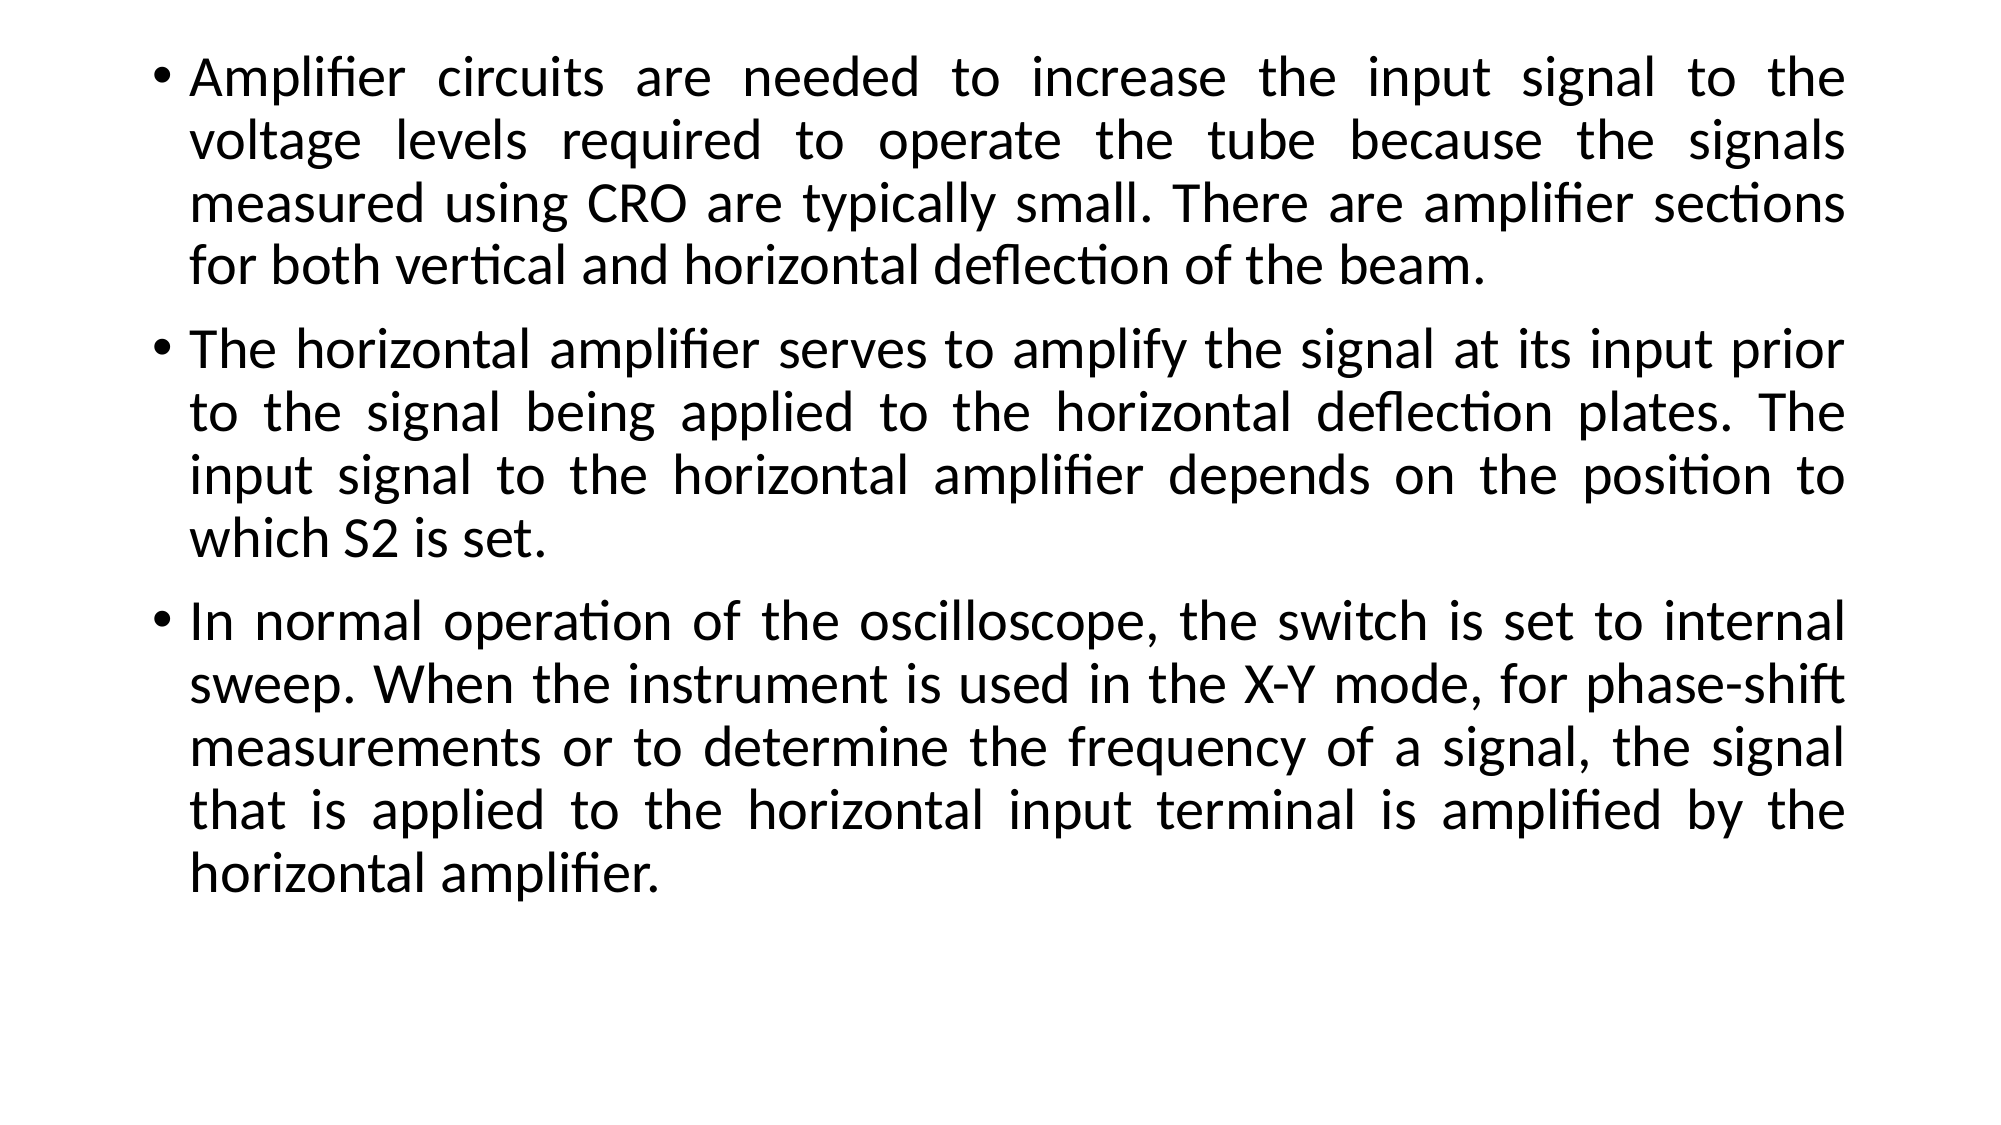

Amplifier circuits are needed to increase the input signal to the voltage levels required to operate the tube because the signals measured using CRO are typically small. There are amplifier sections for both vertical and horizontal deflection of the beam.
The horizontal amplifier serves to amplify the signal at its input prior to the signal being applied to the horizontal deflection plates. The input signal to the horizontal amplifier depends on the position to which S2 is set.
In normal operation of the oscilloscope, the switch is set to internal sweep. When the instrument is used in the X-Y mode, for phase-shift measurements or to determine the frequency of a signal, the signal that is applied to the horizontal input terminal is amplified by the horizontal amplifier.